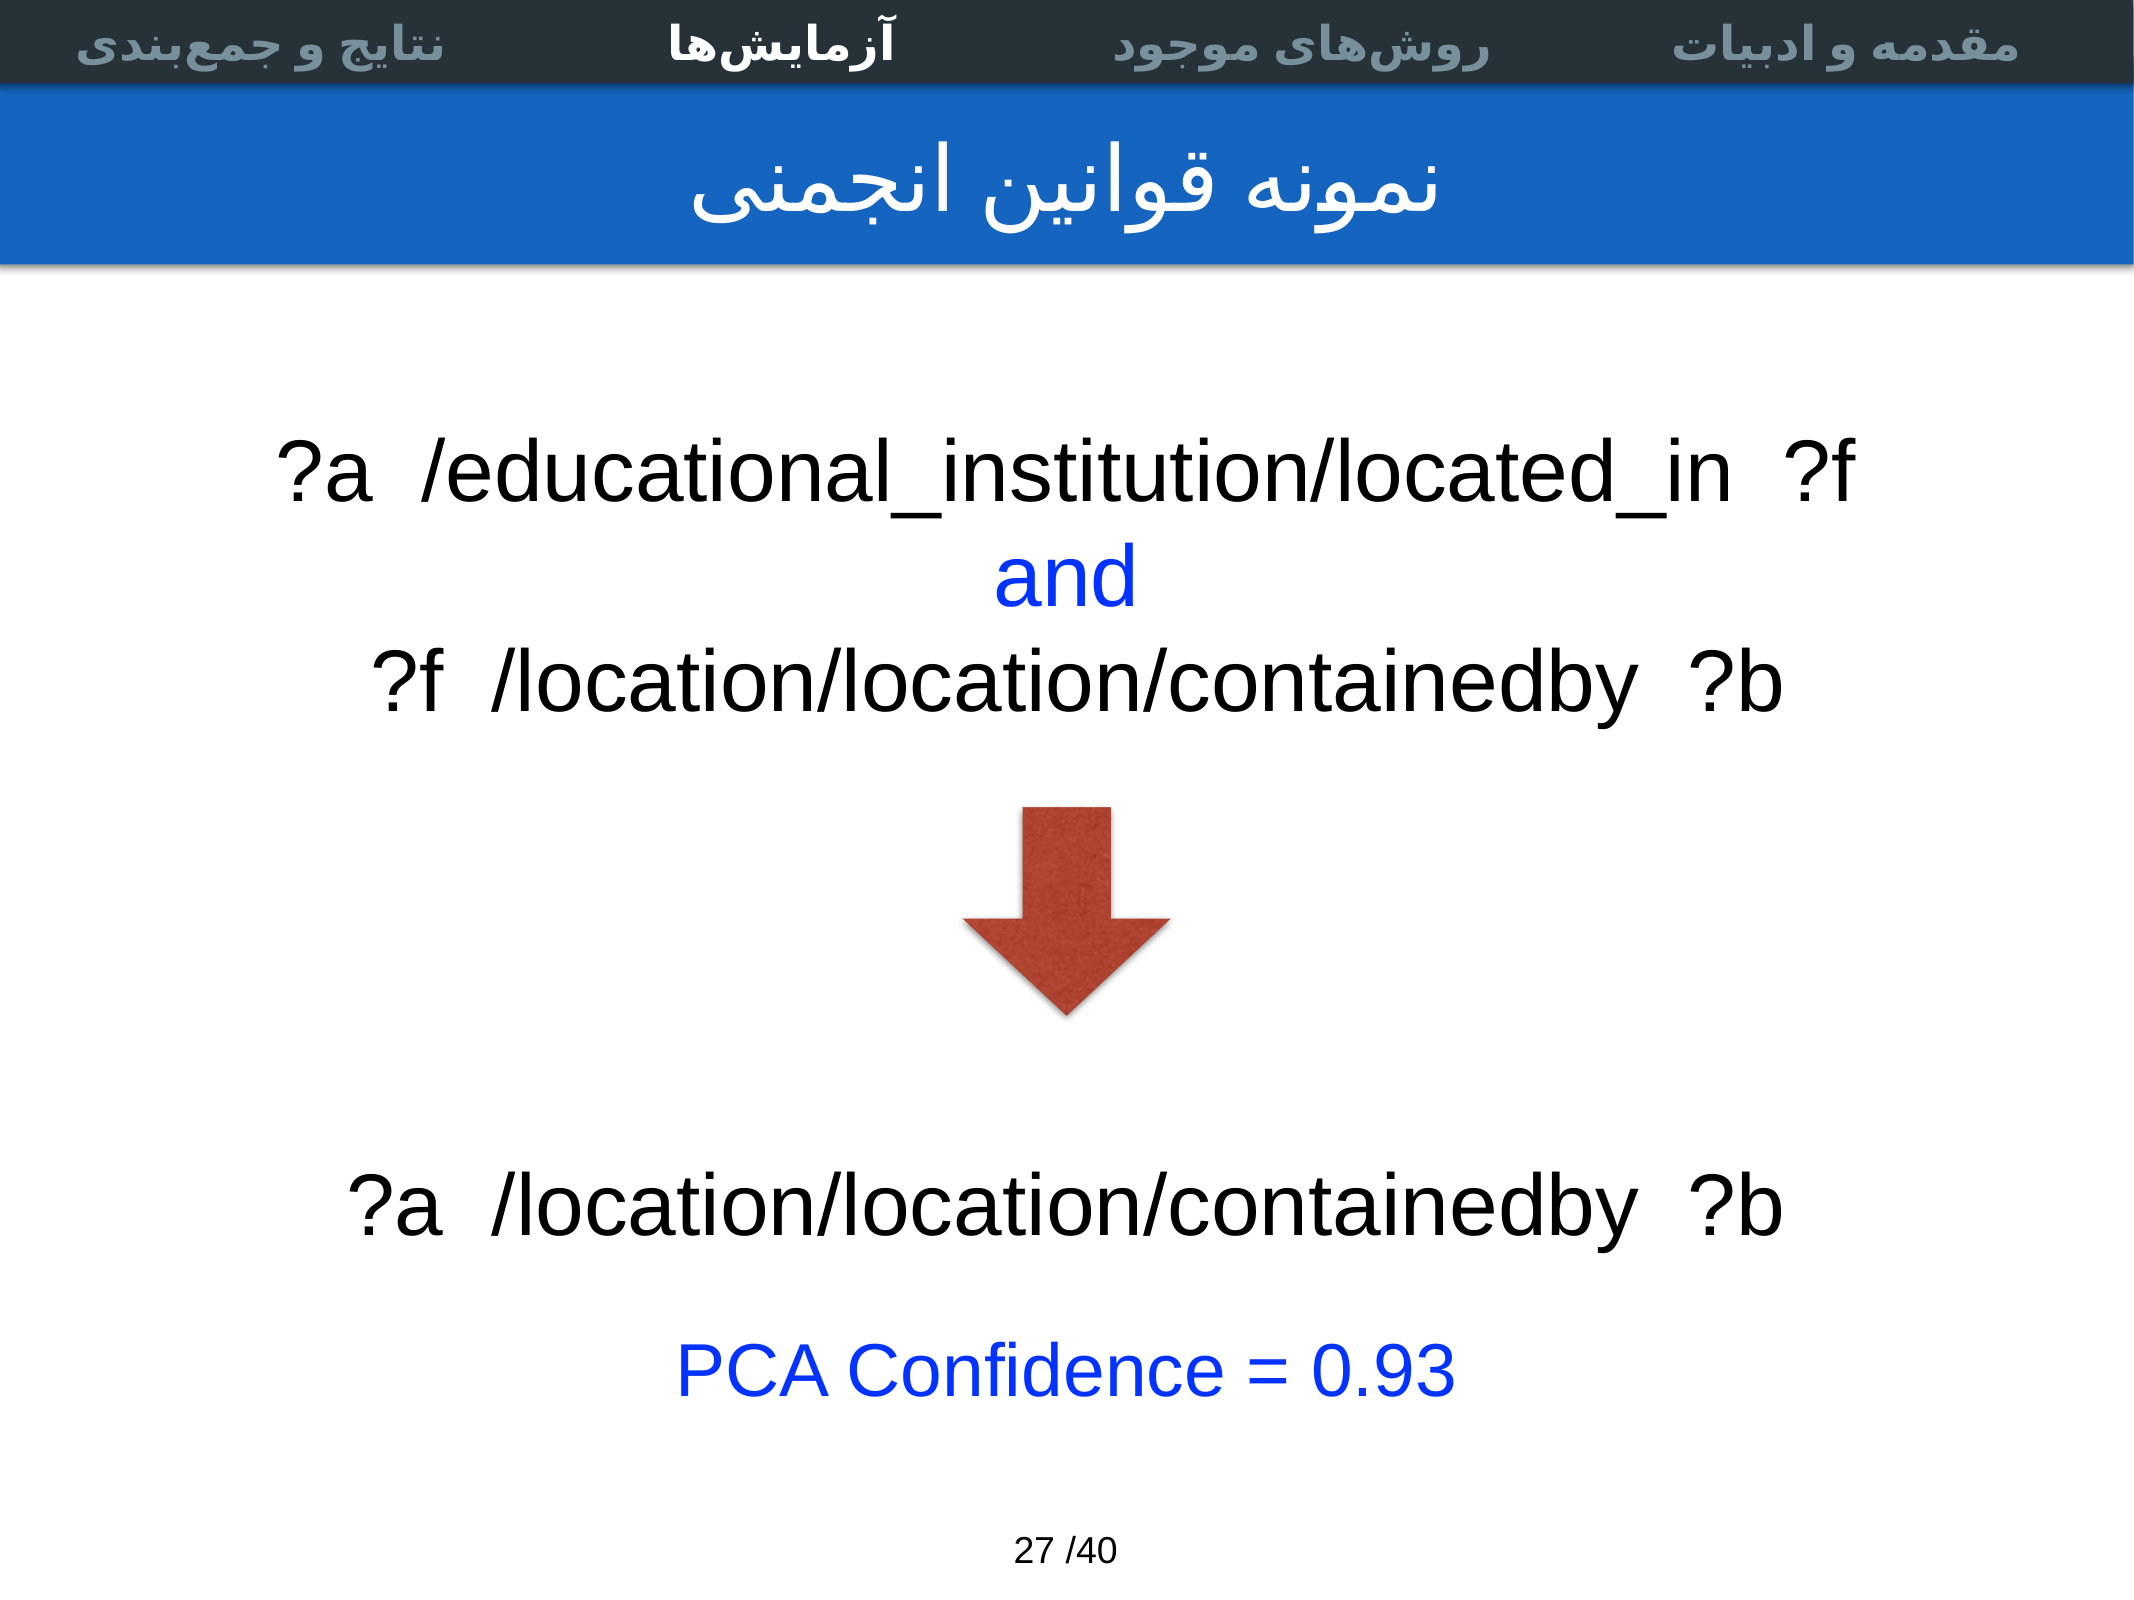

آزمایش‌ها
آزمایش‌ها
Multi-relational data
Link prediction
Experiments
Association Rules
نتایج و جمع‌بندی
نتایج و جمع‌بندی
روش‌های موجود
روش‌های موجود
مقدمه و ادبیات
مقدمه و ادبیات
# نمونه قوانین انجمنی
?a  /educational_institution/located_in  ?f
and
 ?f  /location/location/containedby  ?b

?a  /location/location/containedby  ?b
PCA Confidence = 0.93
27 /40